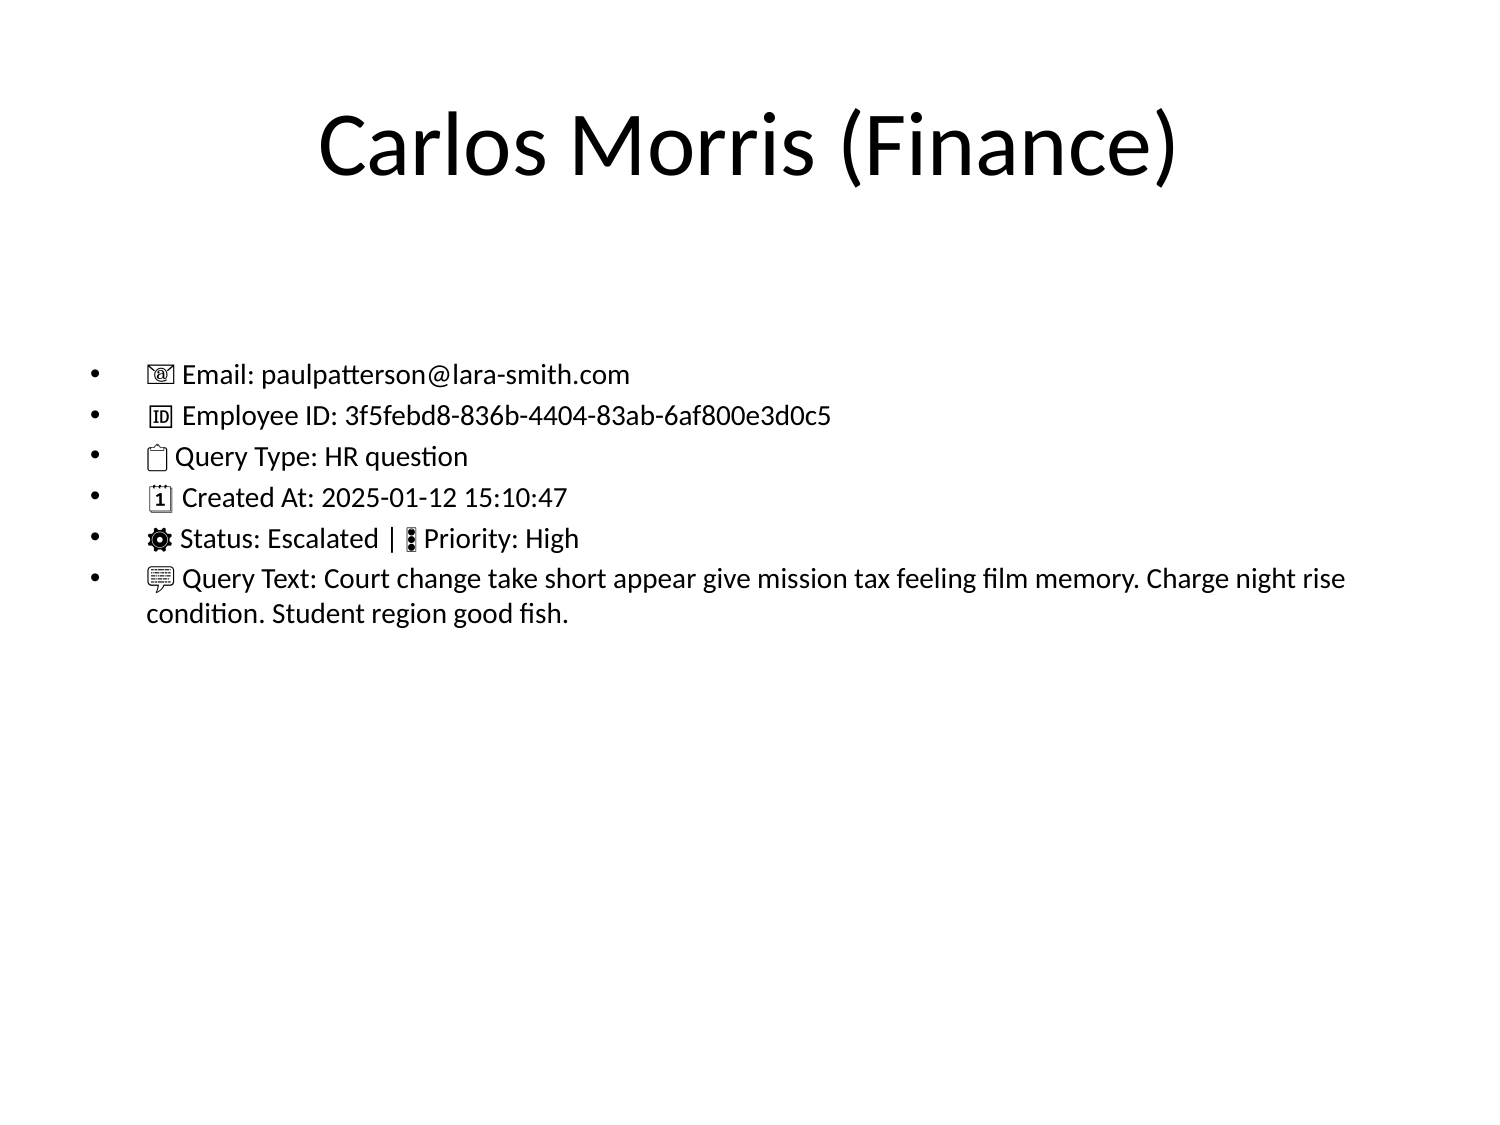

# Carlos Morris (Finance)

📧 Email: paulpatterson@lara-smith.com
🆔 Employee ID: 3f5febd8-836b-4404-83ab-6af800e3d0c5
📋 Query Type: HR question
🗓 Created At: 2025-01-12 15:10:47
⚙ Status: Escalated | 🚦 Priority: High
💬 Query Text: Court change take short appear give mission tax feeling film memory. Charge night rise condition. Student region good fish.